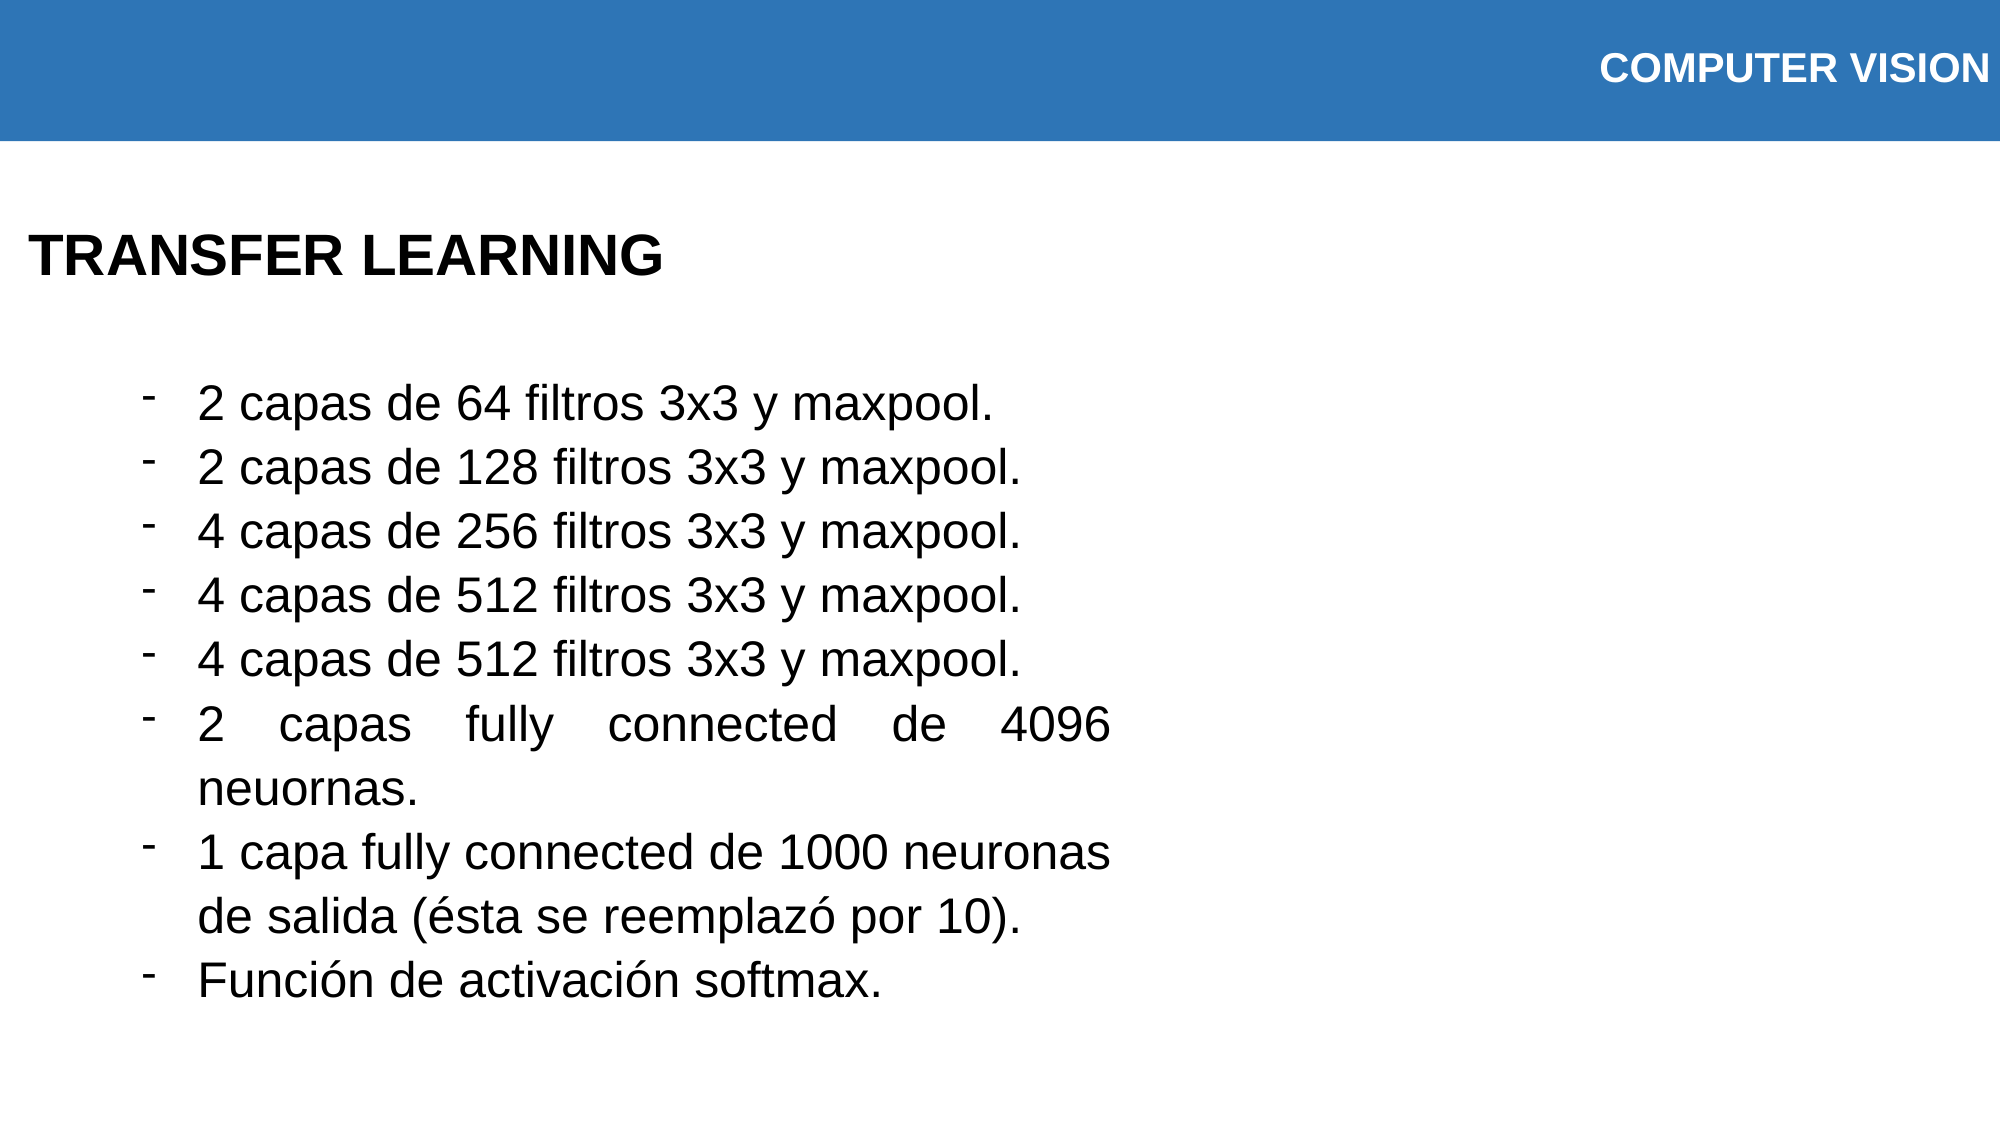

COMPUTER VISION II
TRANSFER LEARNING
2 capas de 64 filtros 3x3 y maxpool.
2 capas de 128 filtros 3x3 y maxpool.
4 capas de 256 filtros 3x3 y maxpool.
4 capas de 512 filtros 3x3 y maxpool.
4 capas de 512 filtros 3x3 y maxpool.
2 capas fully connected de 4096 neuornas.
1 capa fully connected de 1000 neuronas de salida (ésta se reemplazó por 10).
Función de activación softmax.